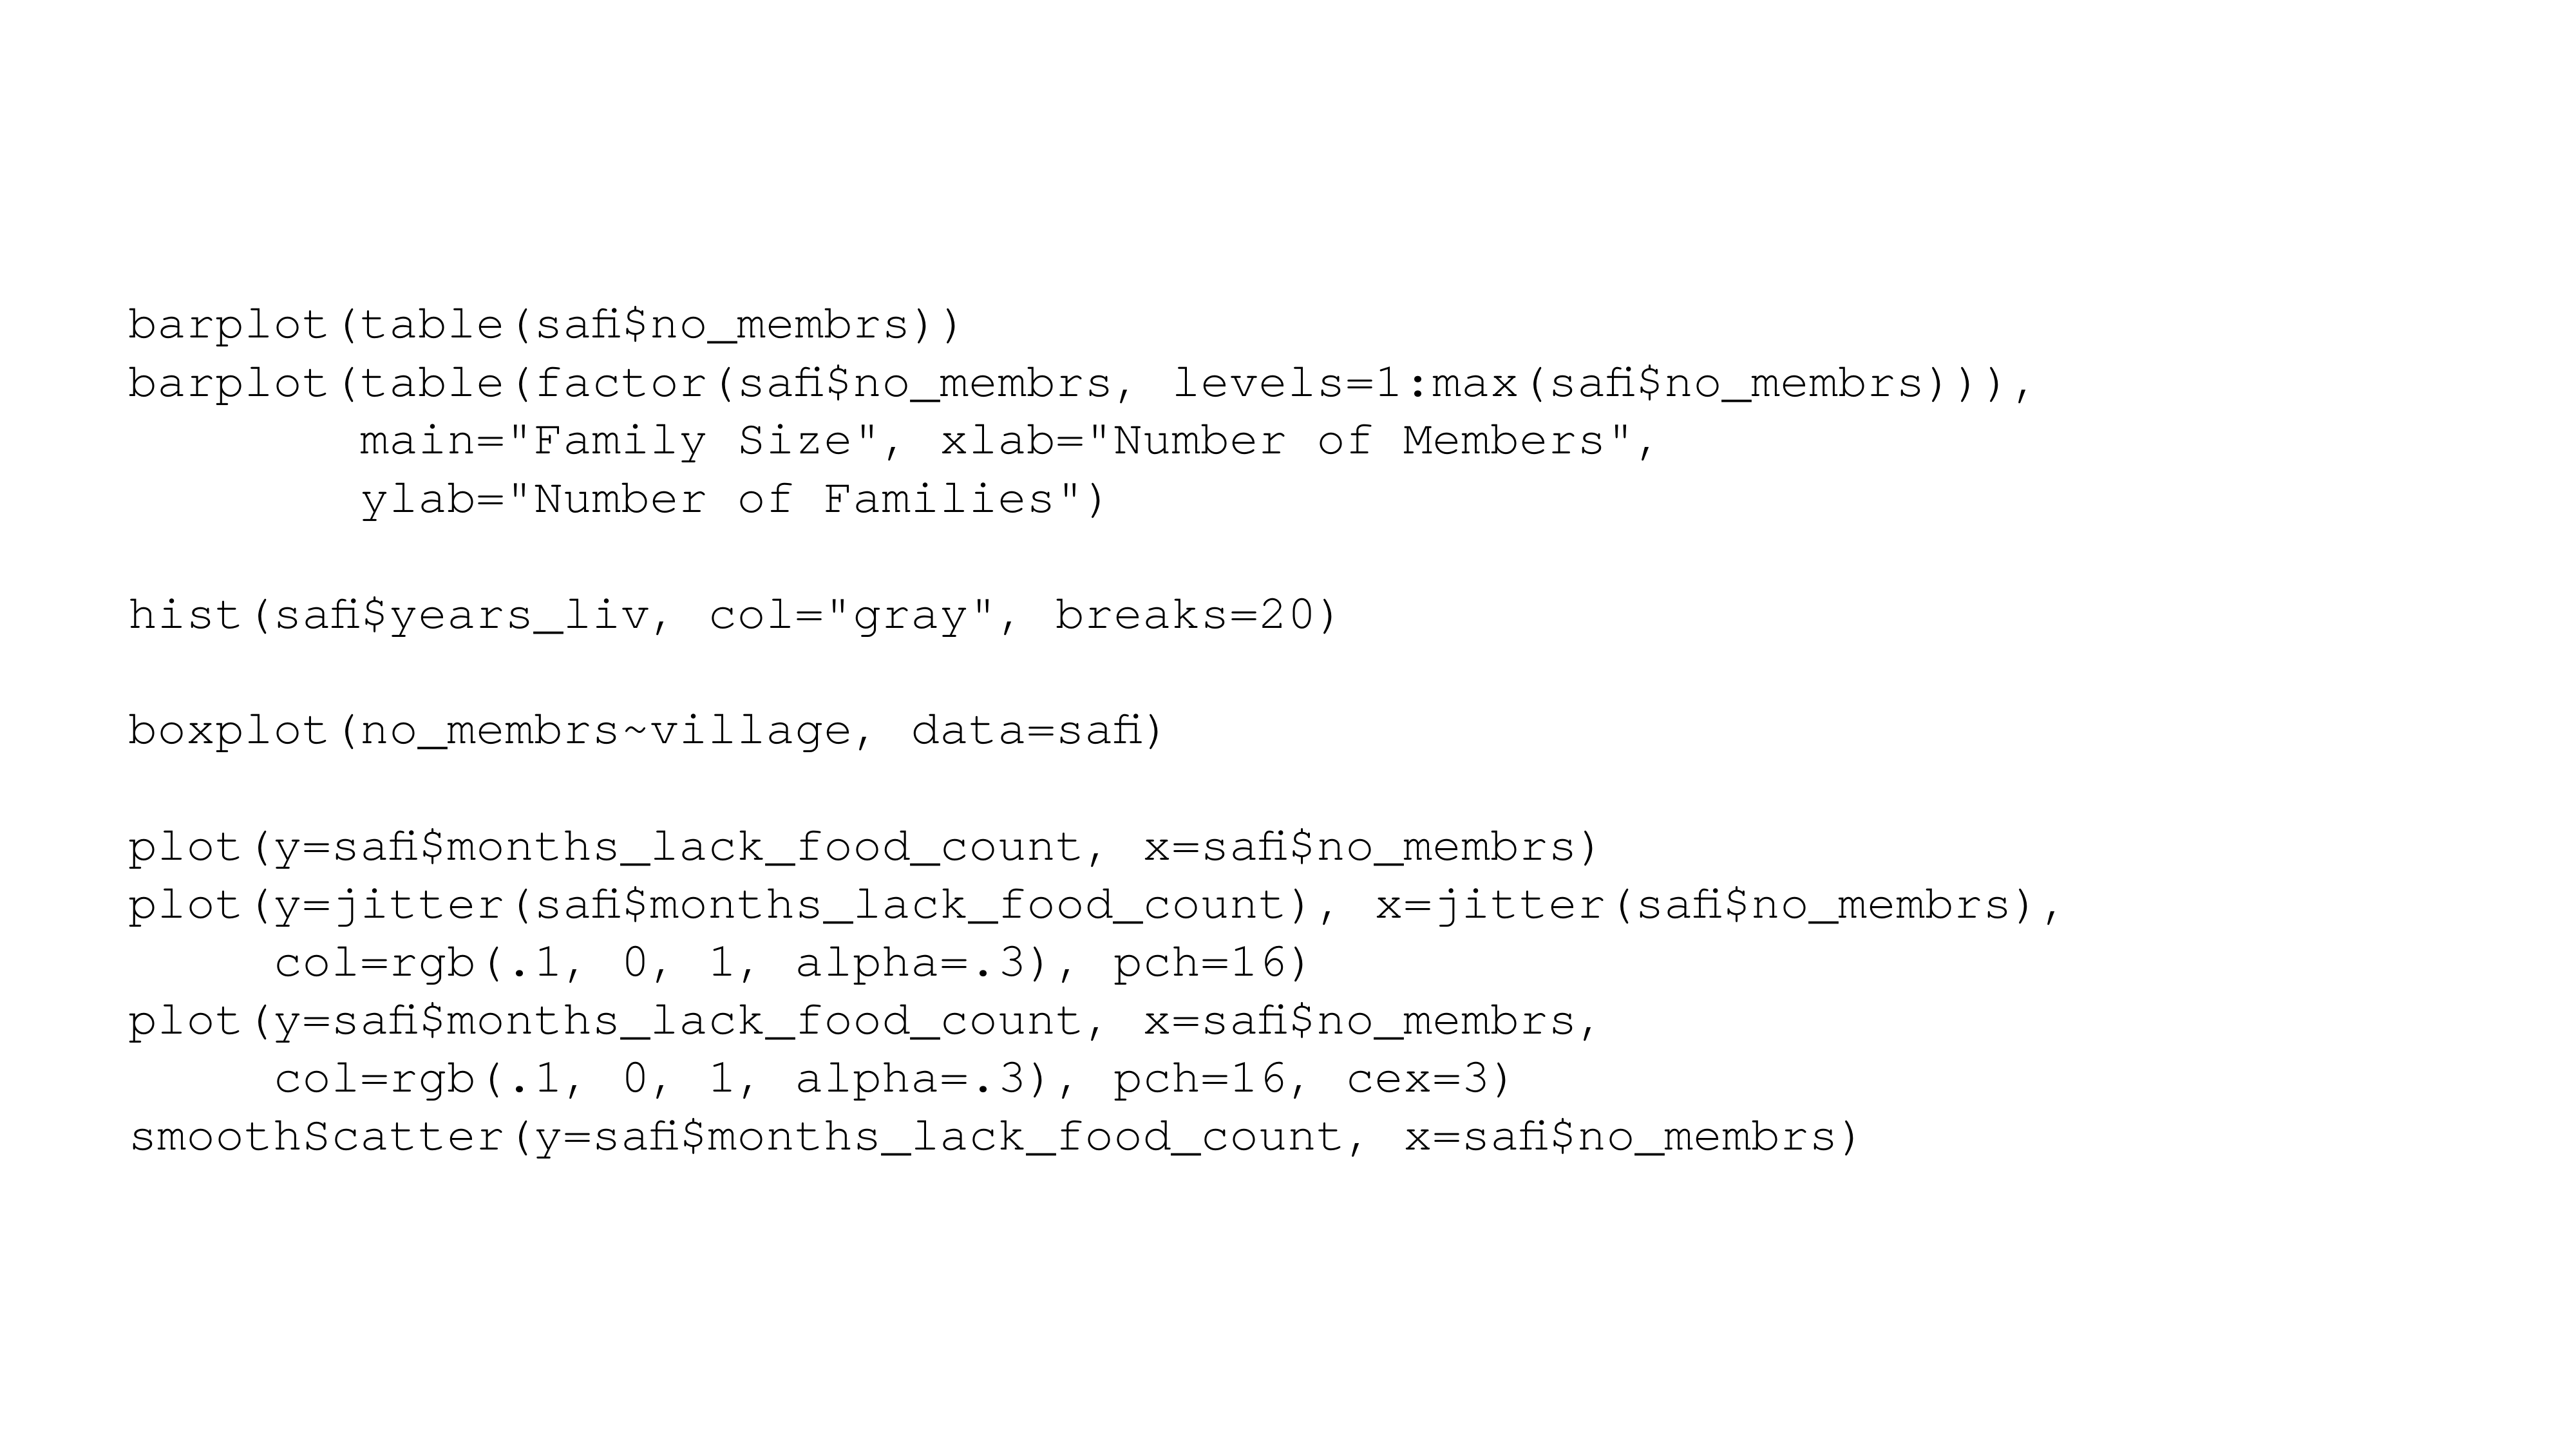

barplot(table(safi$no_membrs))
barplot(table(factor(safi$no_membrs, levels=1:max(safi$no_membrs))),
        main="Family Size", xlab="Number of Members",
        ylab="Number of Families")

hist(safi$years_liv, col="gray", breaks=20)

boxplot(no_membrs~village, data=safi)

plot(y=safi$months_lack_food_count, x=safi$no_membrs)
plot(y=jitter(safi$months_lack_food_count), x=jitter(safi$no_membrs),
     col=rgb(.1, 0, 1, alpha=.3), pch=16)
plot(y=safi$months_lack_food_count, x=safi$no_membrs,
     col=rgb(.1, 0, 1, alpha=.3), pch=16, cex=3)
smoothScatter(y=safi$months_lack_food_count, x=safi$no_membrs)